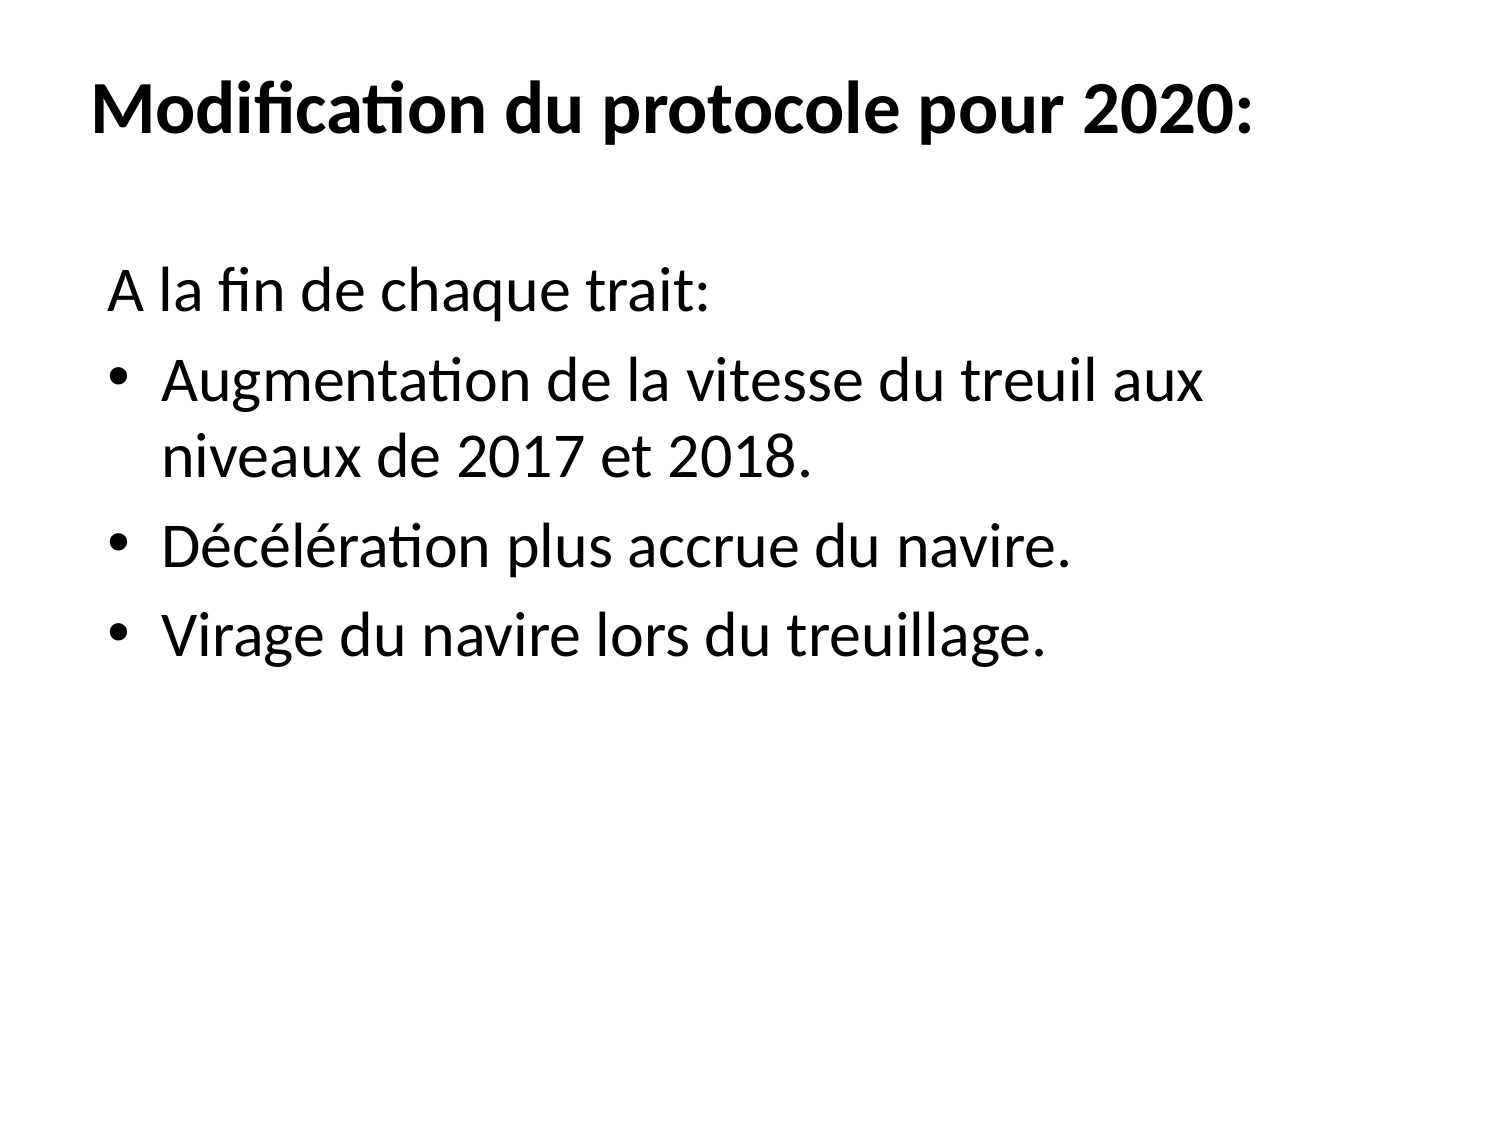

# Modification du protocole pour 2020:
A la fin de chaque trait:
Augmentation de la vitesse du treuil aux niveaux de 2017 et 2018.
Décélération plus accrue du navire.
Virage du navire lors du treuillage.